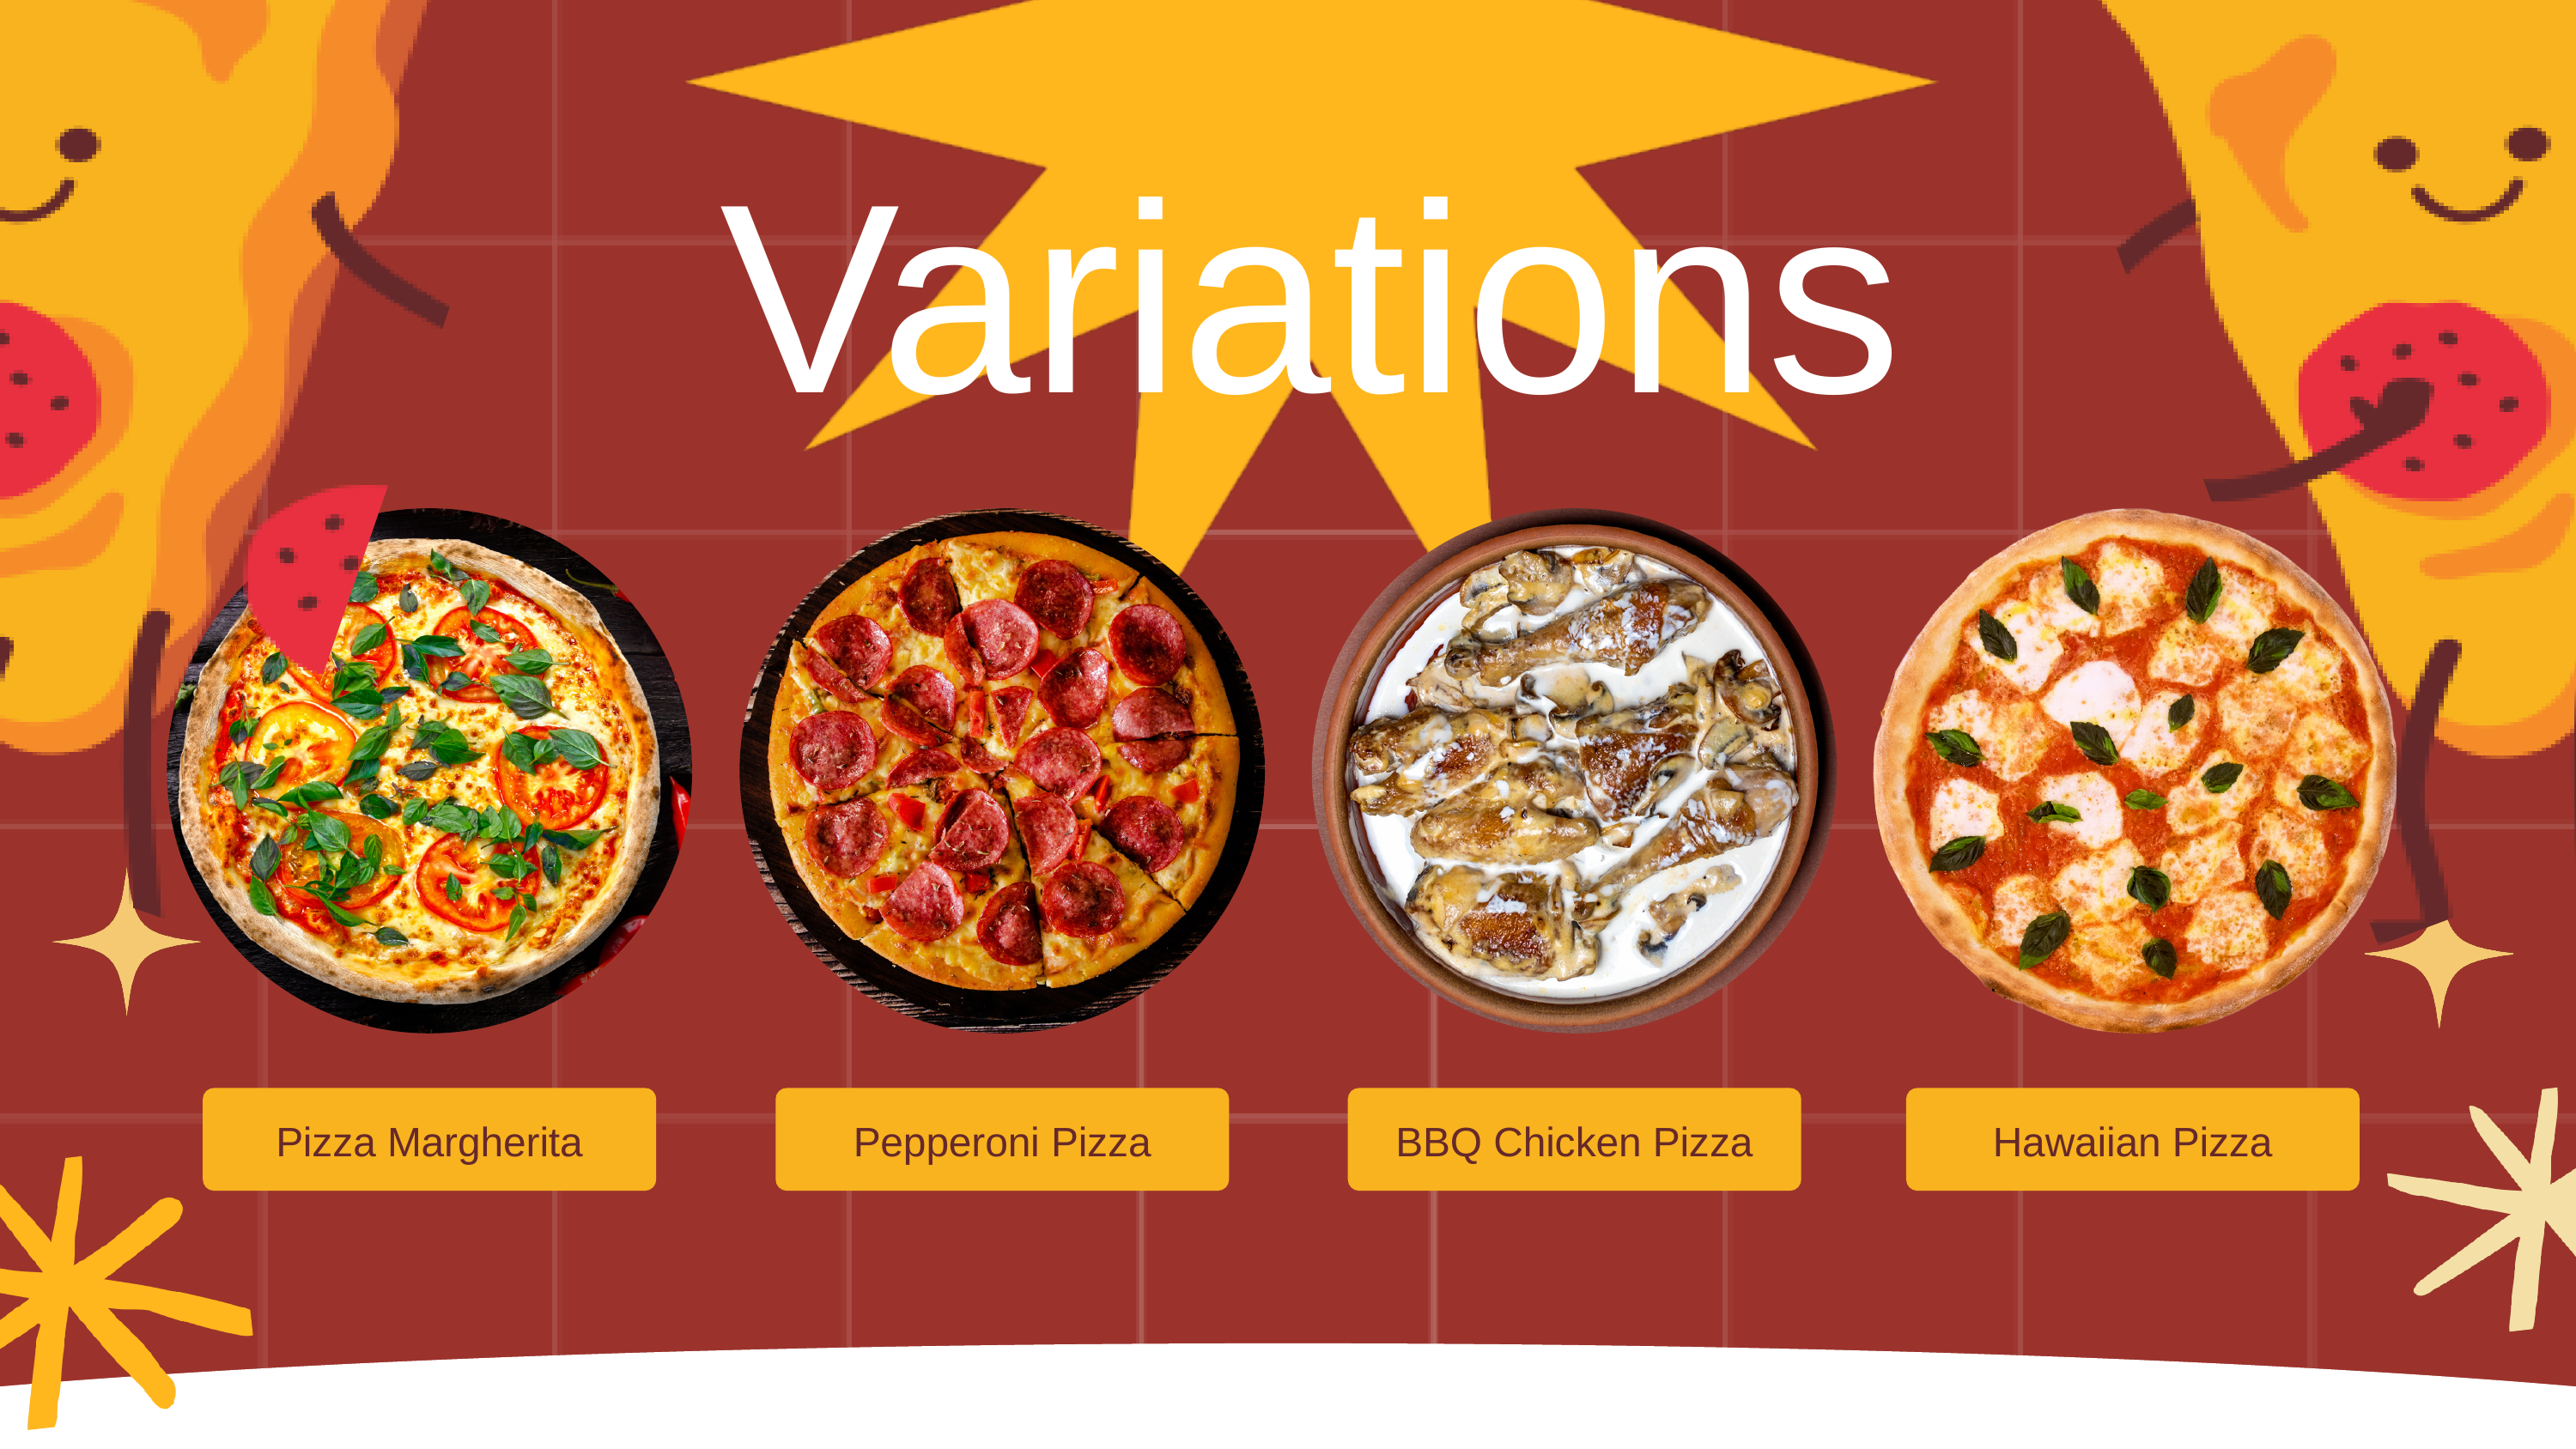

Variations

Pizza Margherita
Pepperoni Pizza
BBQ Chicken Pizza
Hawaiian Pizza